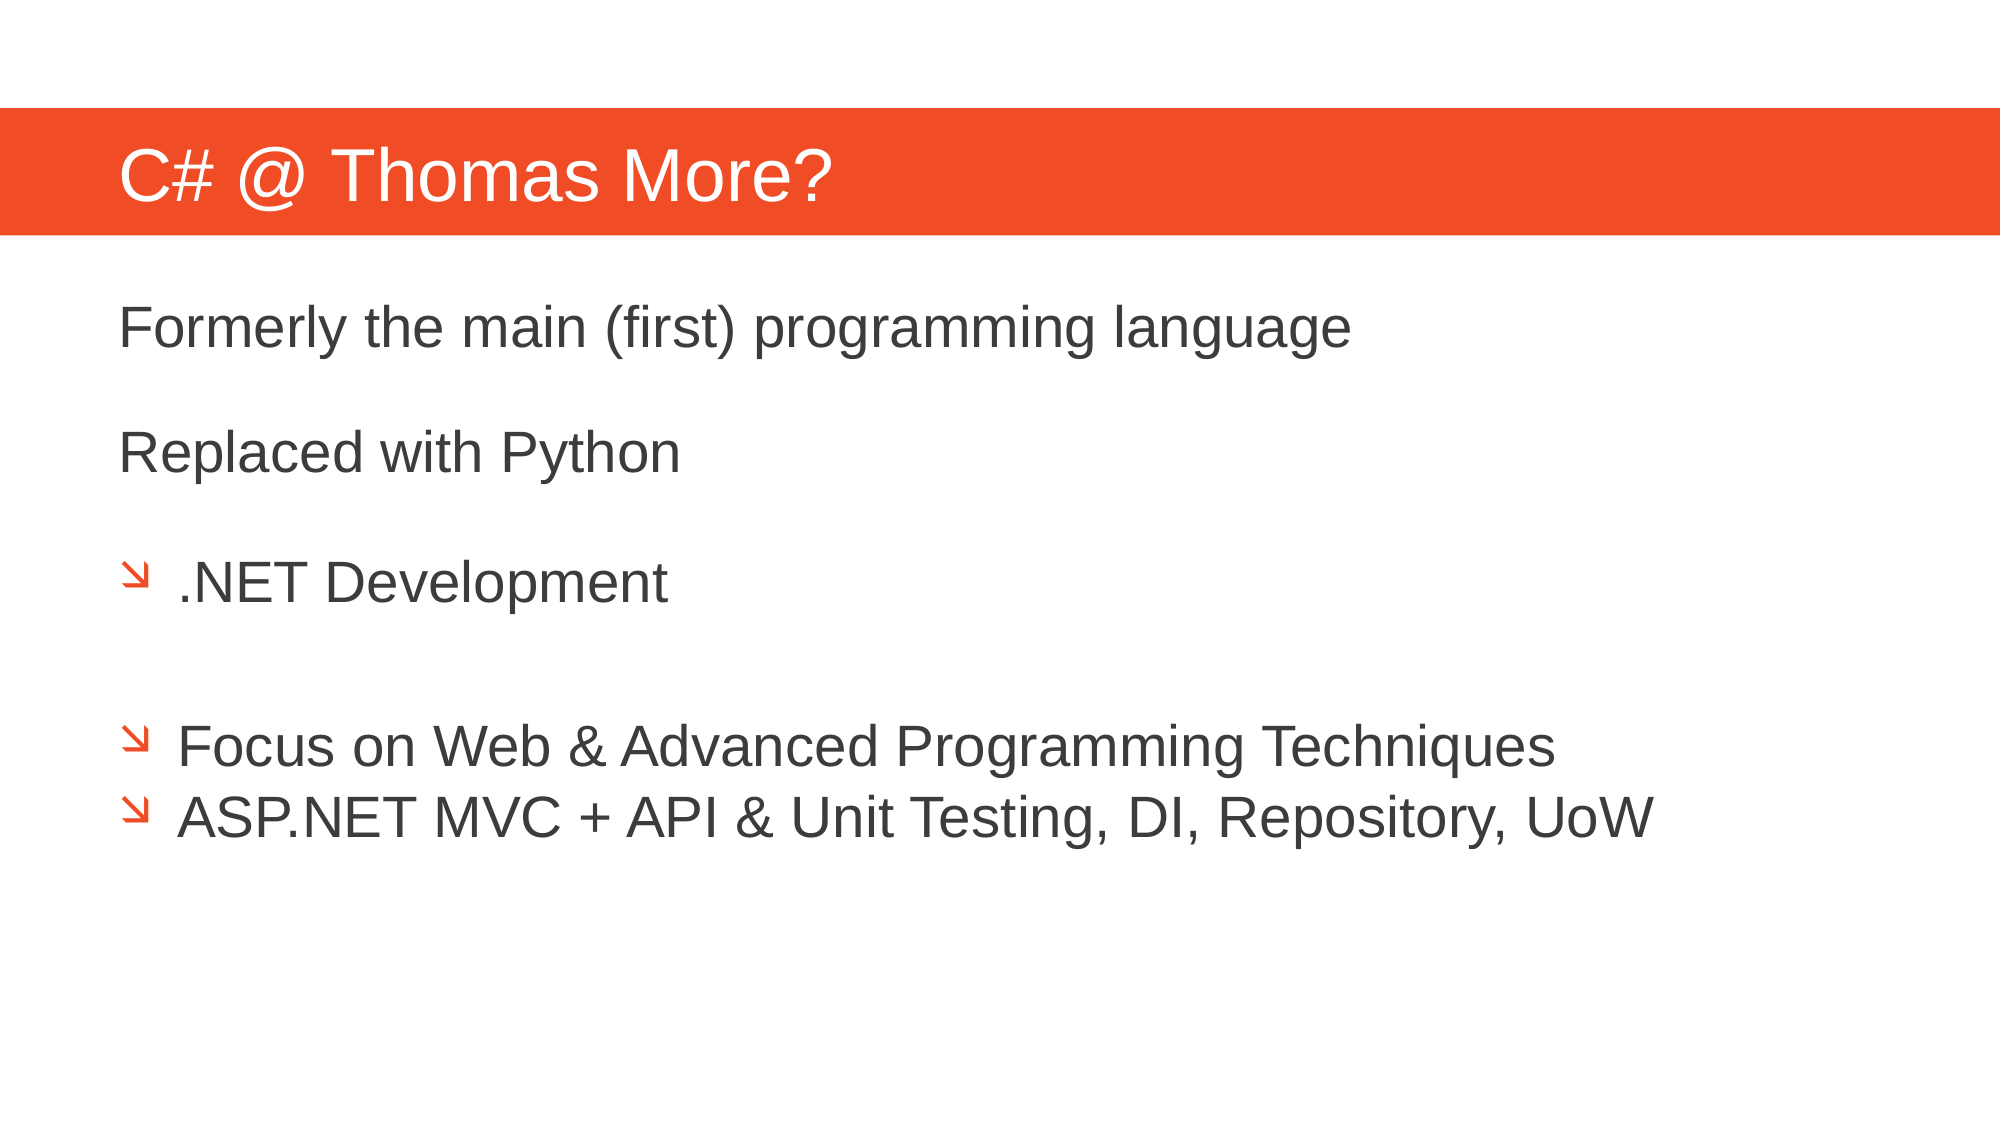

# C# @ Thomas More?
Formerly the main (first) programming language

Replaced with Python

.NET Development

Focus on Web & Advanced Programming Techniques
ASP.NET MVC + API & Unit Testing, DI, Repository, UoW